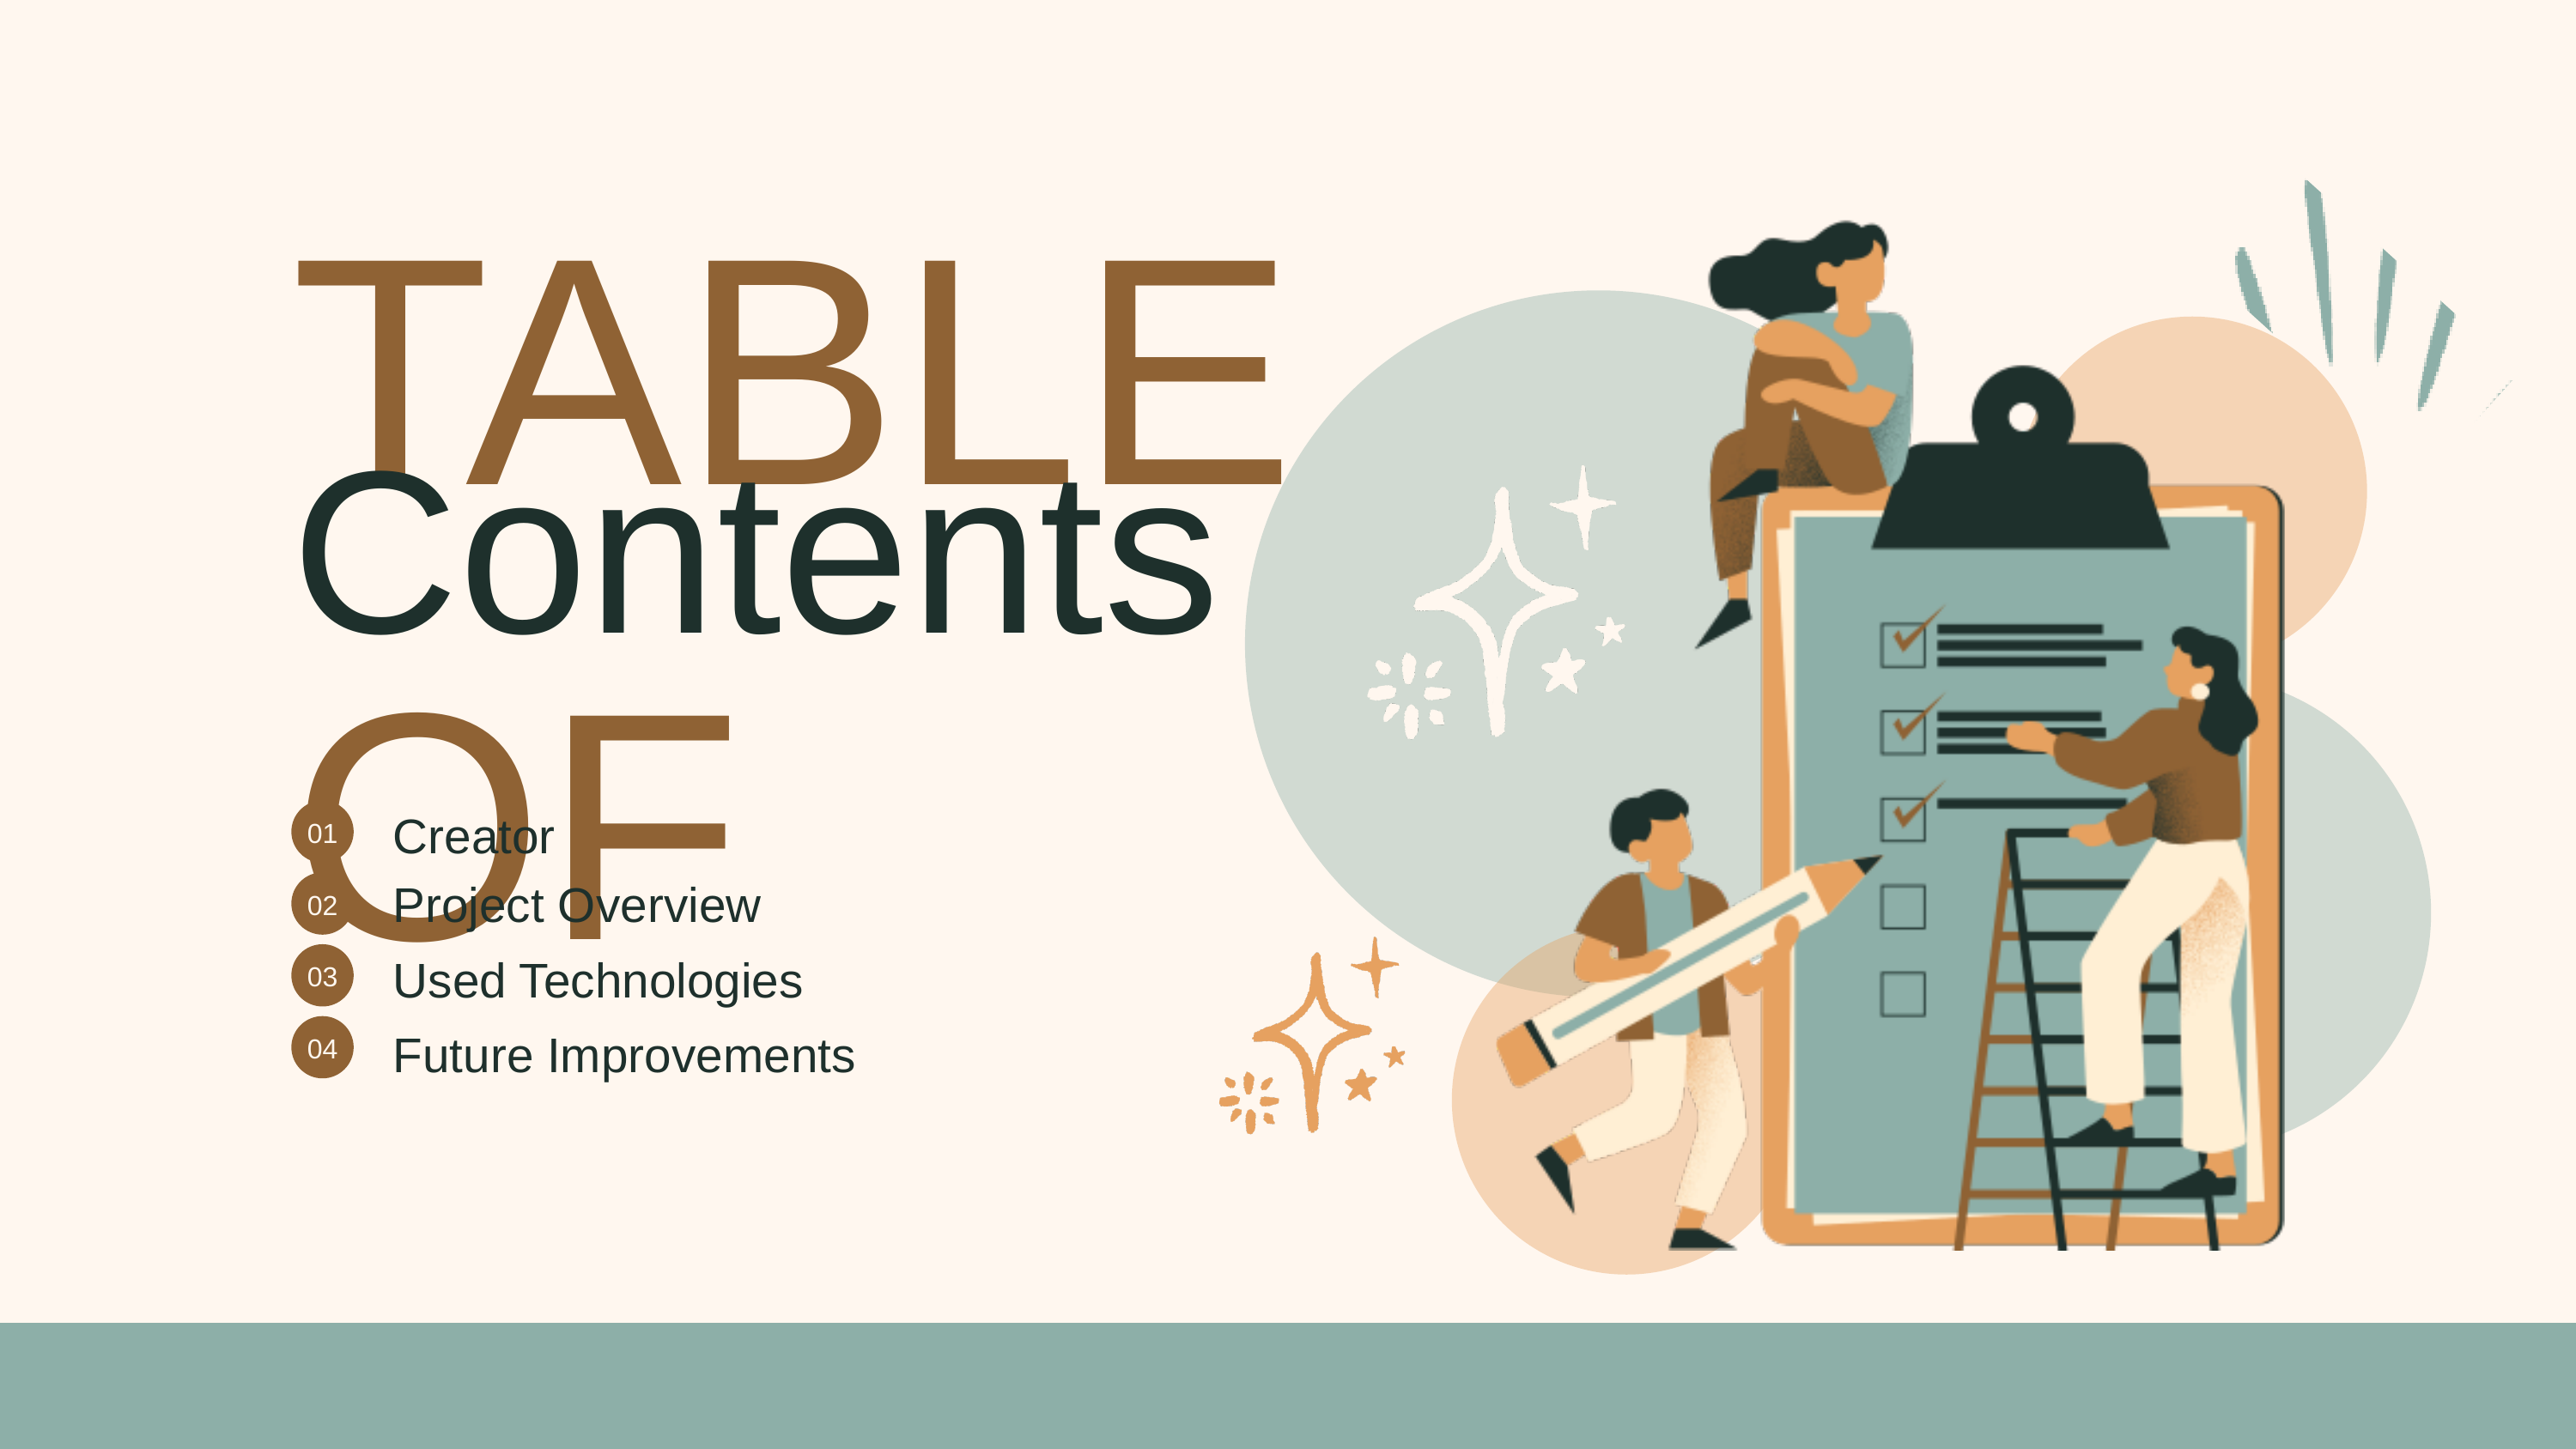

TABLE OF

Contents

Creator

01
Project Overview

02

Used Technologies

03
Future Improvements

04
07